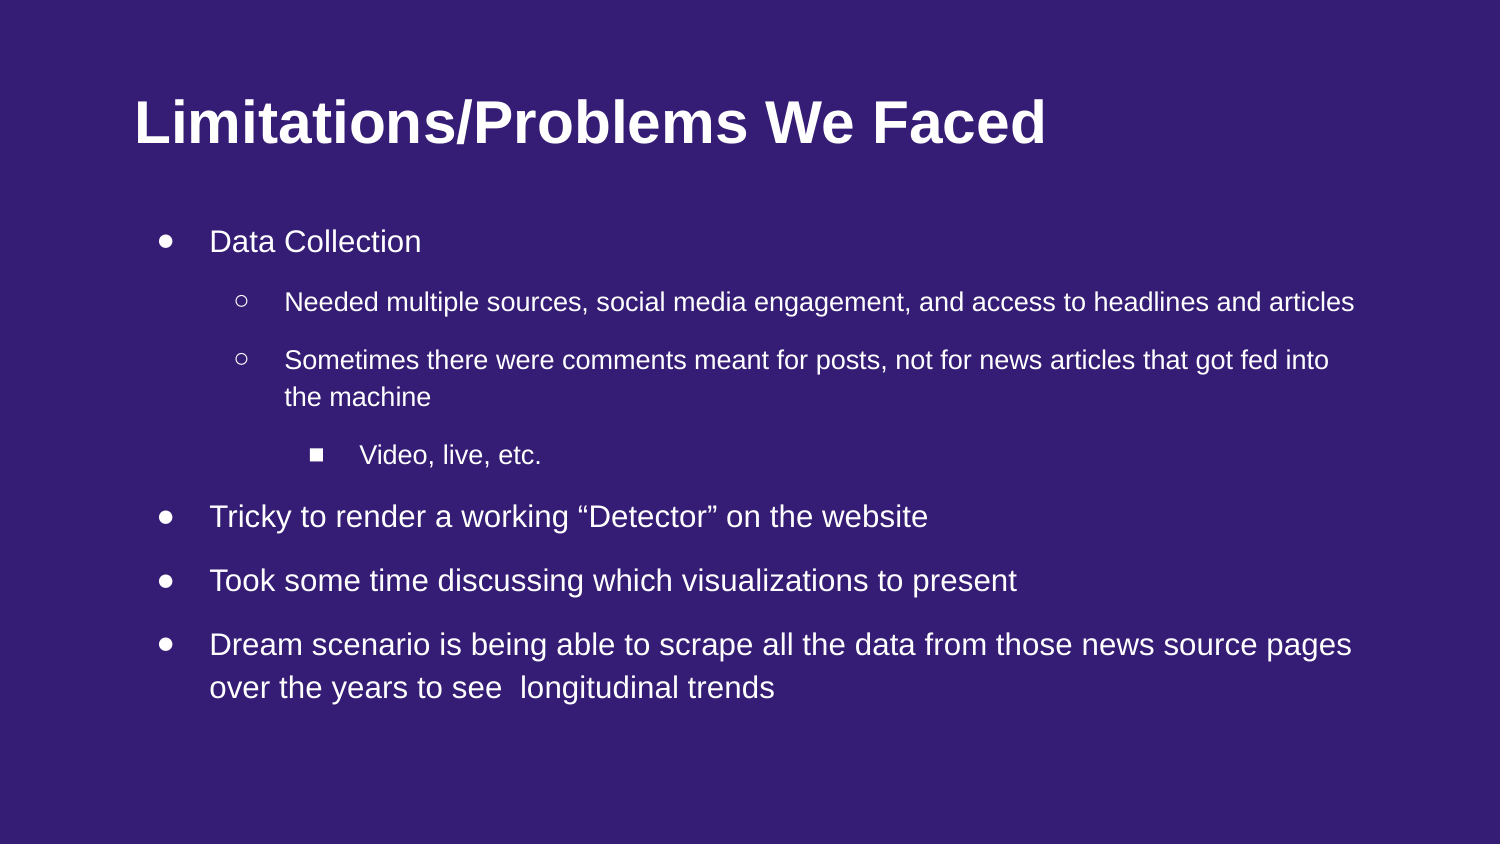

Limitations/Problems We Faced
Data Collection
Needed multiple sources, social media engagement, and access to headlines and articles
Sometimes there were comments meant for posts, not for news articles that got fed into the machine
Video, live, etc.
Tricky to render a working “Detector” on the website
Took some time discussing which visualizations to present
Dream scenario is being able to scrape all the data from those news source pages over the years to see  longitudinal trends